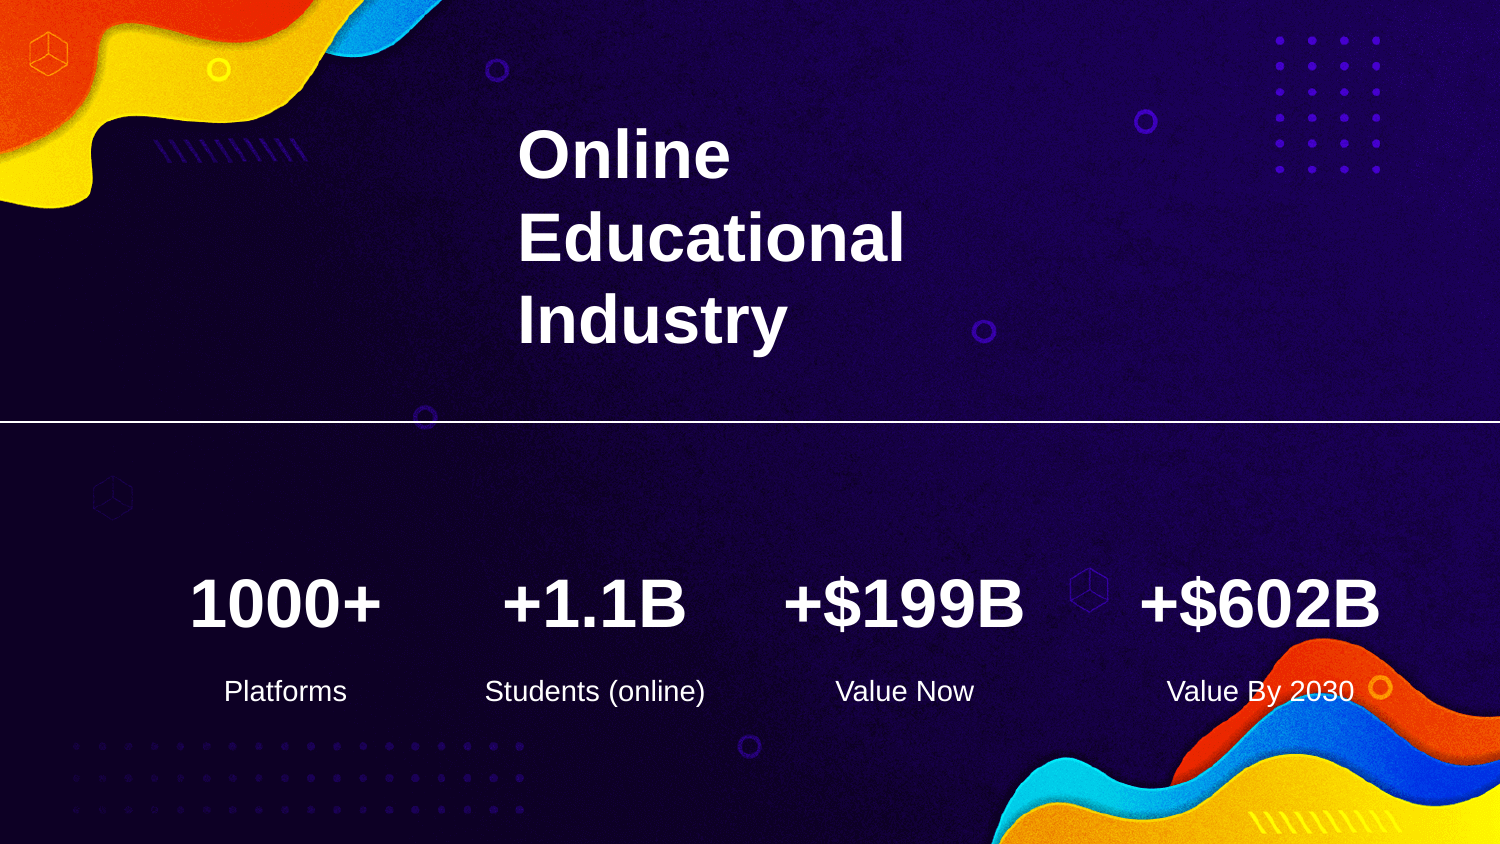

Online Educational Industry
+$602B
1000+
+1.1B
+$199B
Platforms
Students (online)
Value Now
Value By 2030